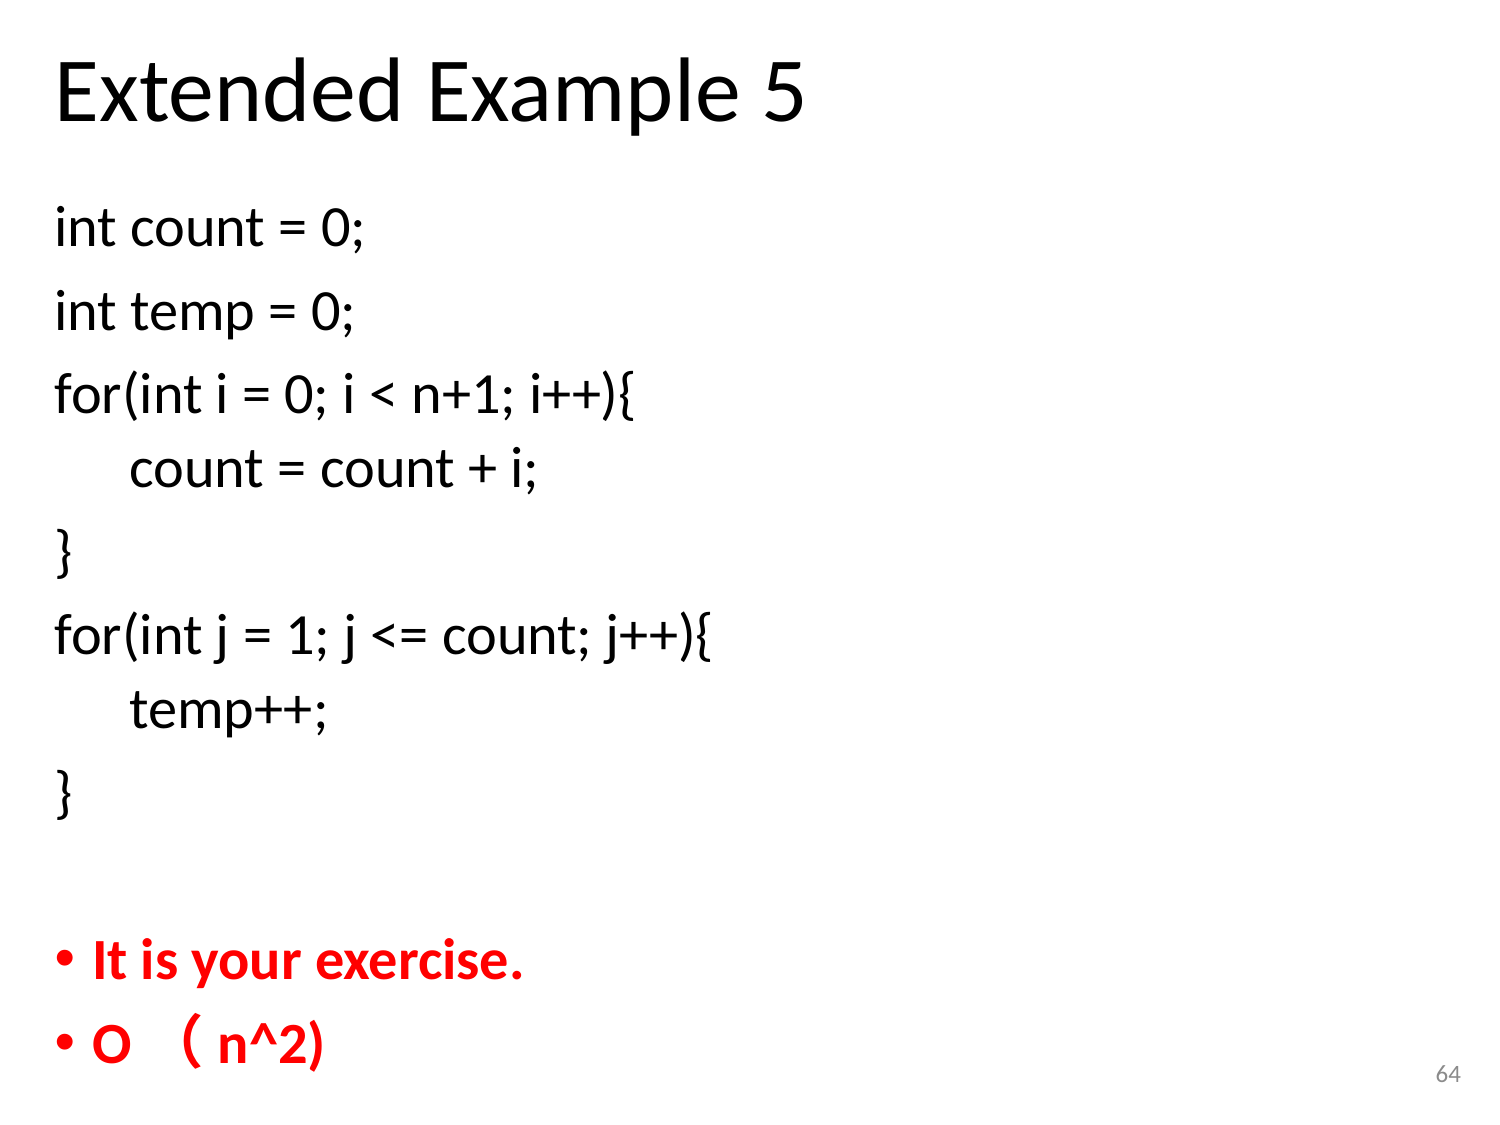

# Extended Example 5
int count = 0;
int temp = 0;
for(int i = 0; i < n+1; i++){
count = count + i;
}
for(int j = 1; j <= count; j++){
temp++;
}

It is your exercise.
O（n^2)
64